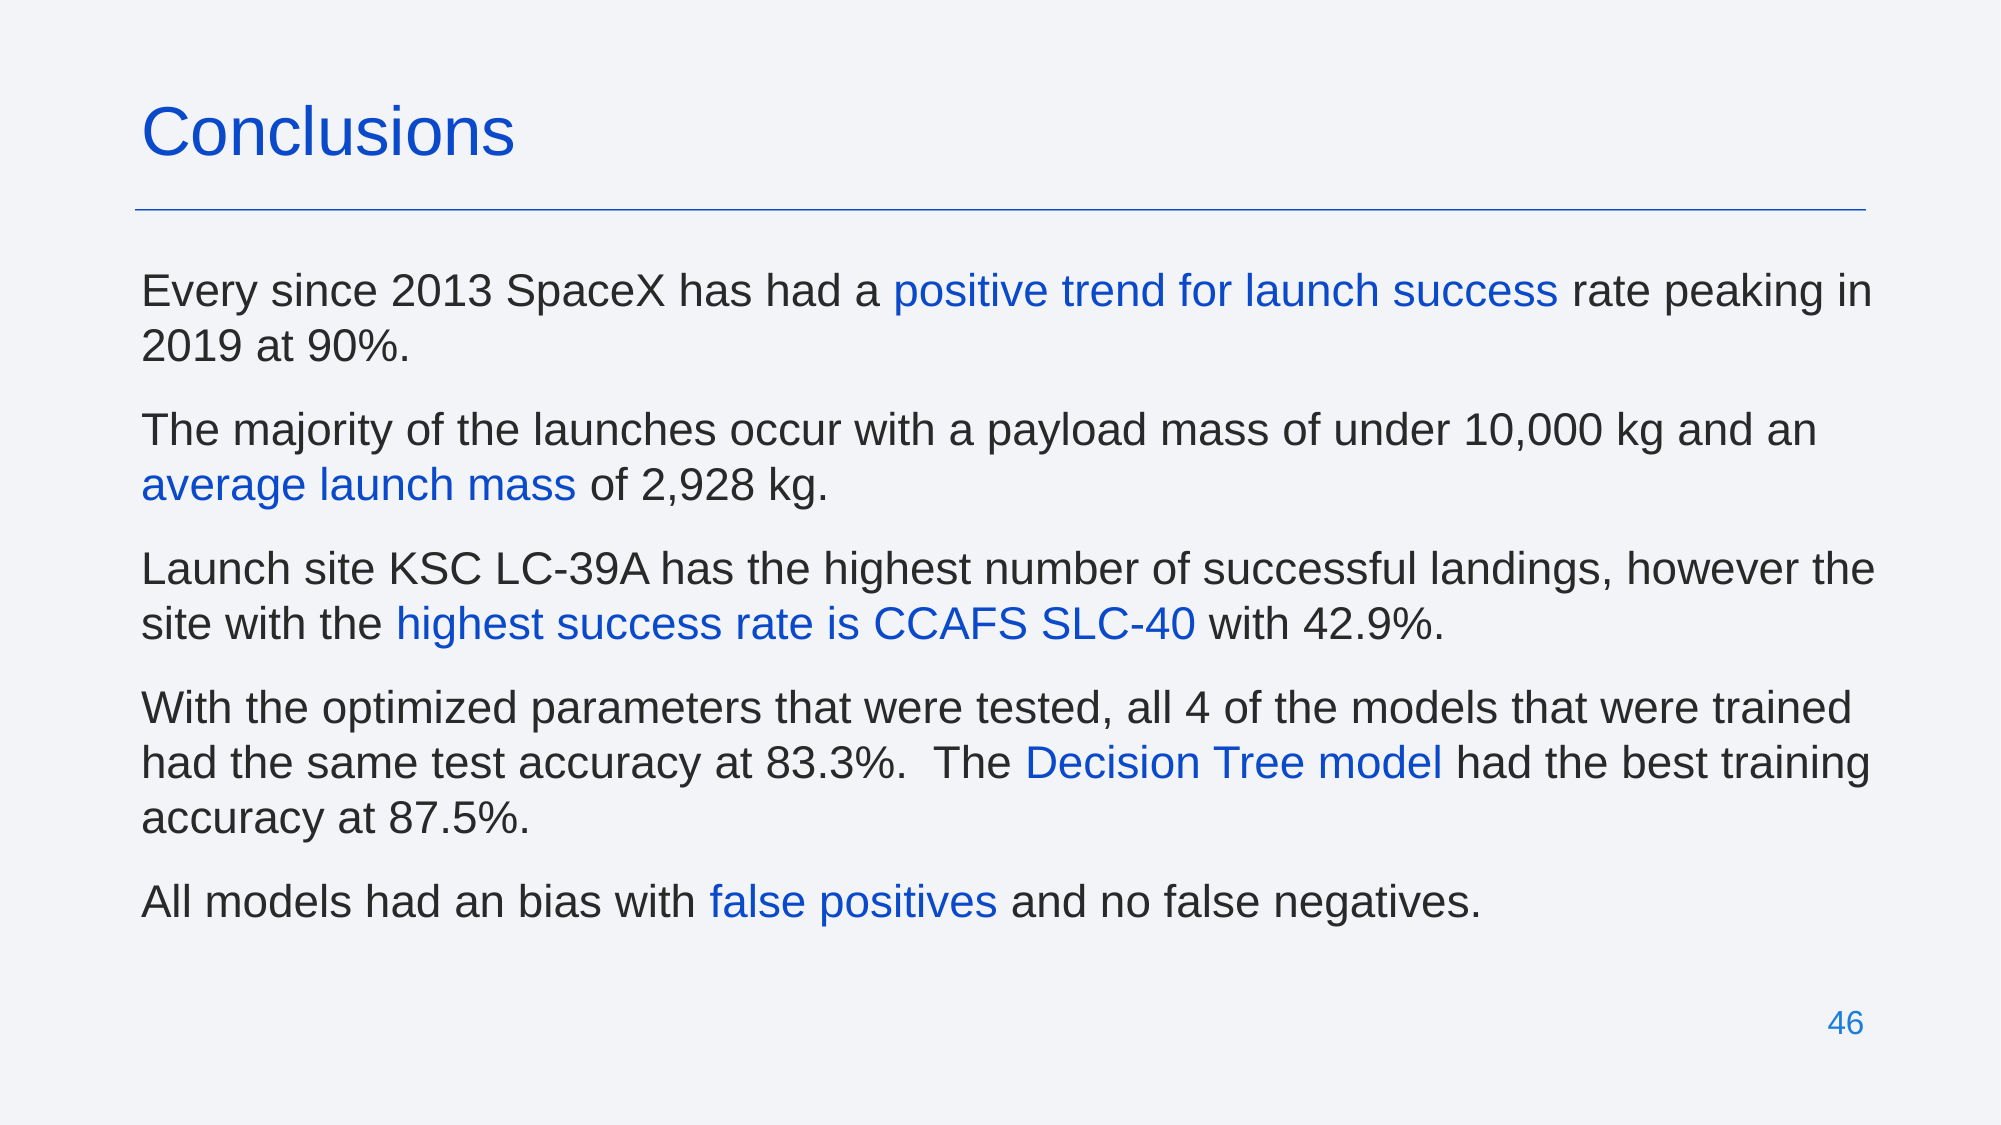

Conclusions
Every since 2013 SpaceX has had a positive trend for launch success rate peaking in 2019 at 90%.
The majority of the launches occur with a payload mass of under 10,000 kg and an average launch mass of 2,928 kg.
Launch site KSC LC-39A has the highest number of successful landings, however the site with the highest success rate is CCAFS SLC-40 with 42.9%.
With the optimized parameters that were tested, all 4 of the models that were trained had the same test accuracy at 83.3%.  The Decision Tree model had the best training accuracy at 87.5%.
All models had an bias with false positives and no false negatives.
46